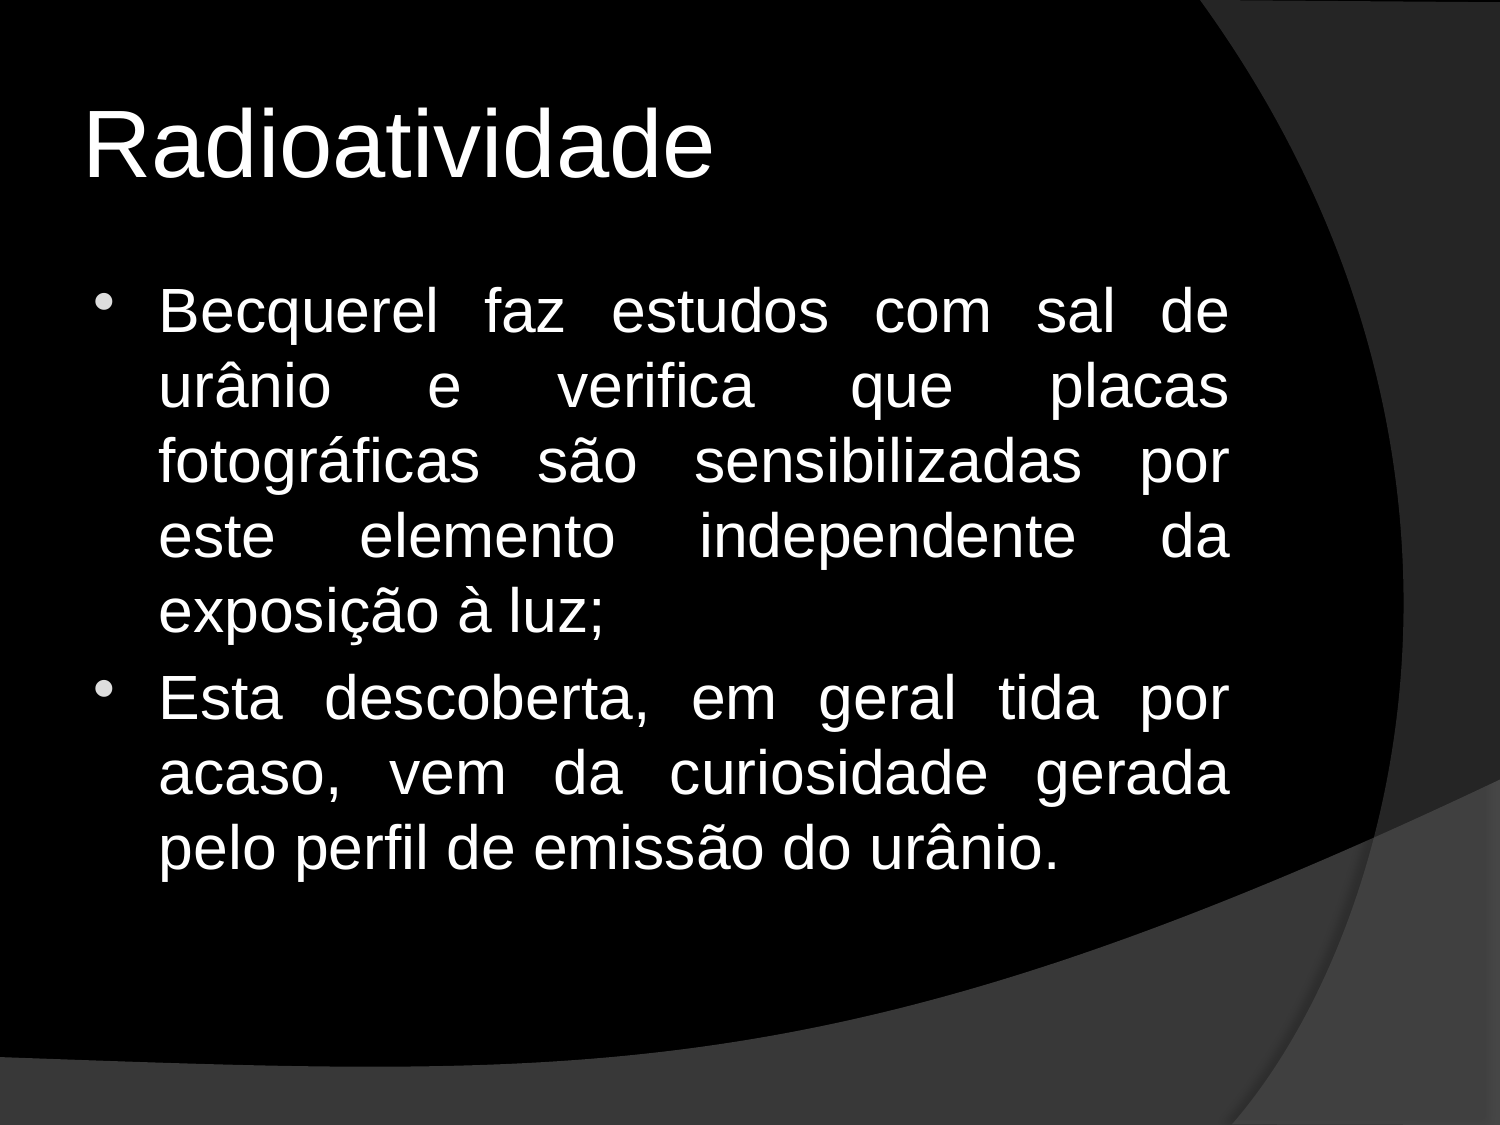

# Radioatividade
Becquerel faz estudos com sal de urânio e verifica que placas fotográficas são sensibilizadas por este elemento independente da exposição à luz;
Esta descoberta, em geral tida por acaso, vem da curiosidade gerada pelo perfil de emissão do urânio.